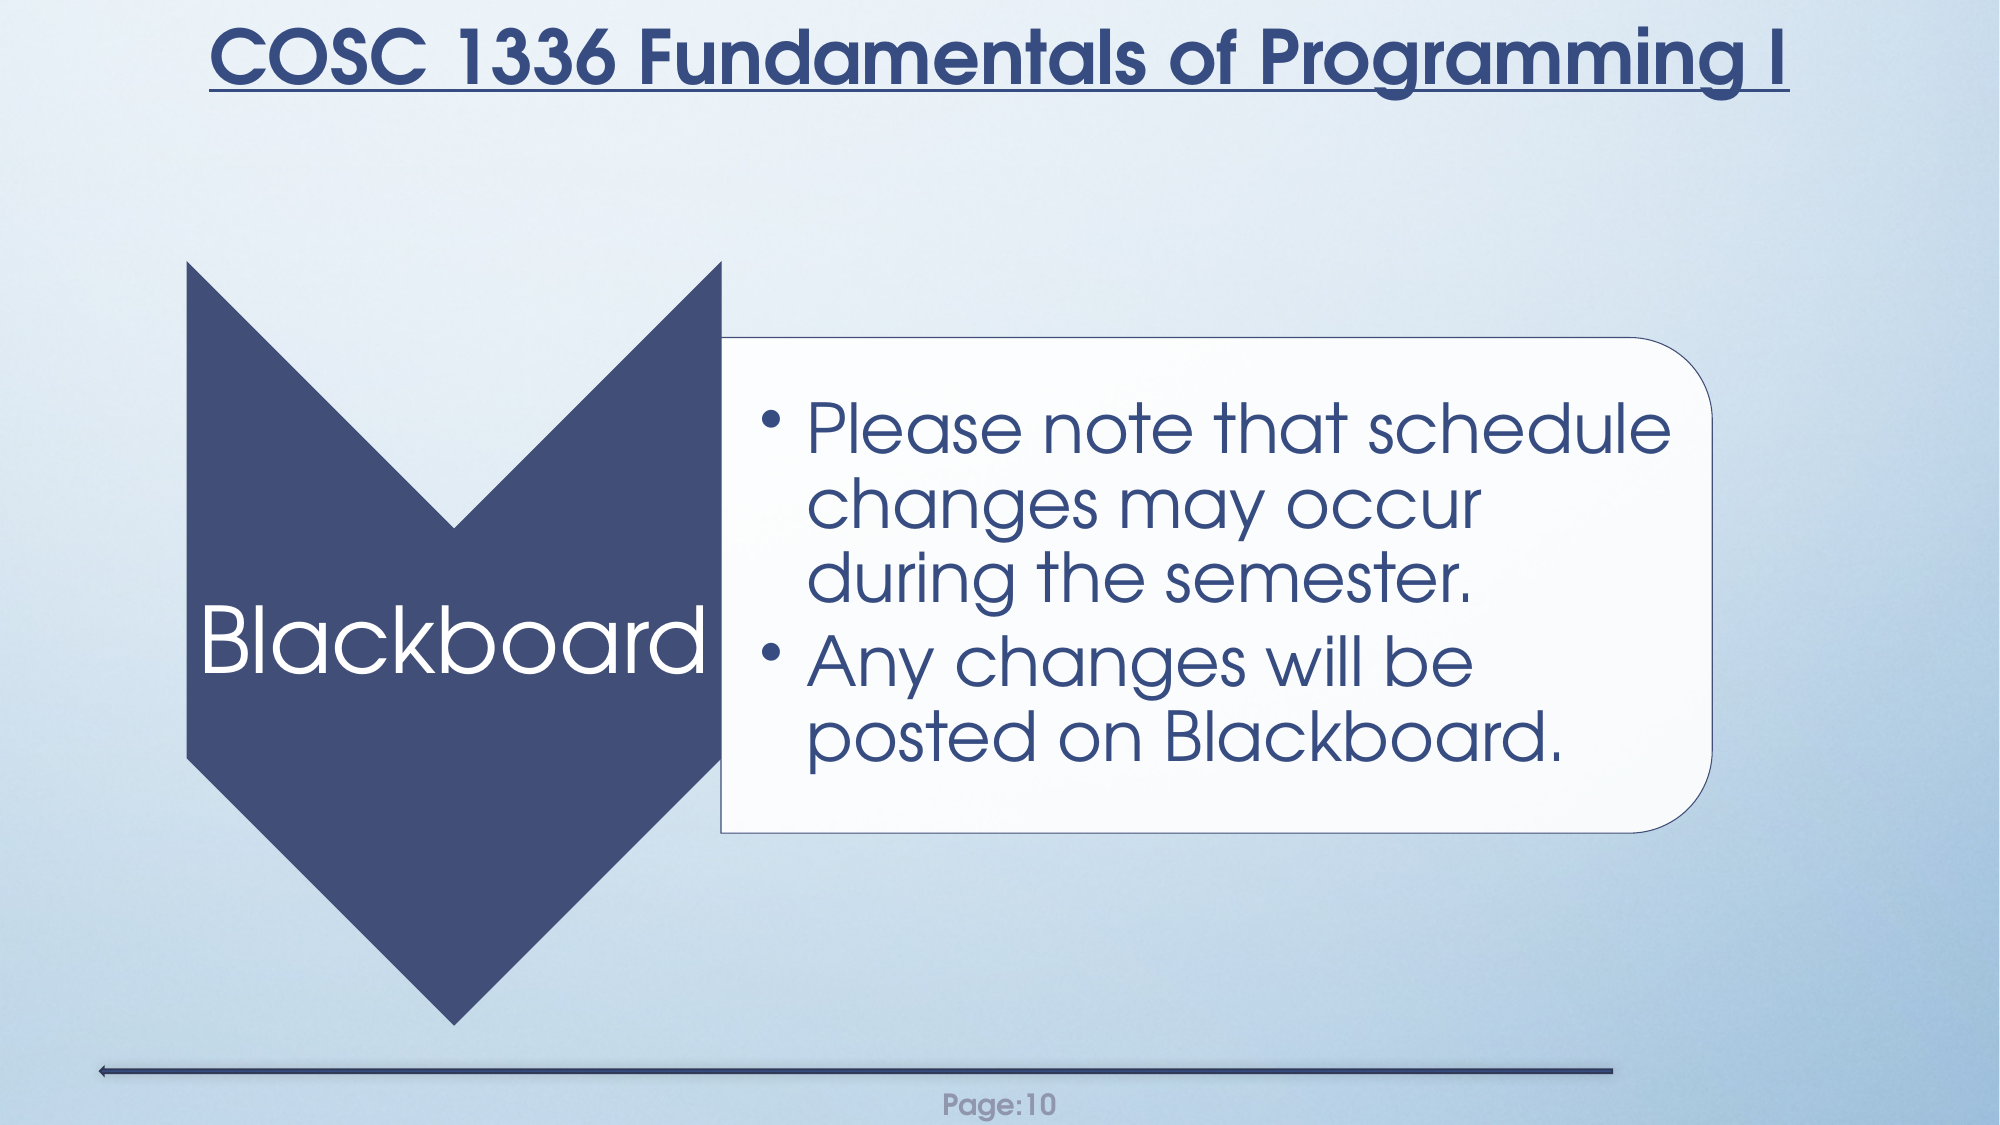

COSC 1336 Fundamentals of Programming I
#
Blackboard
Please note that schedule changes may occur during the semester.
Any changes will be posted on Blackboard.